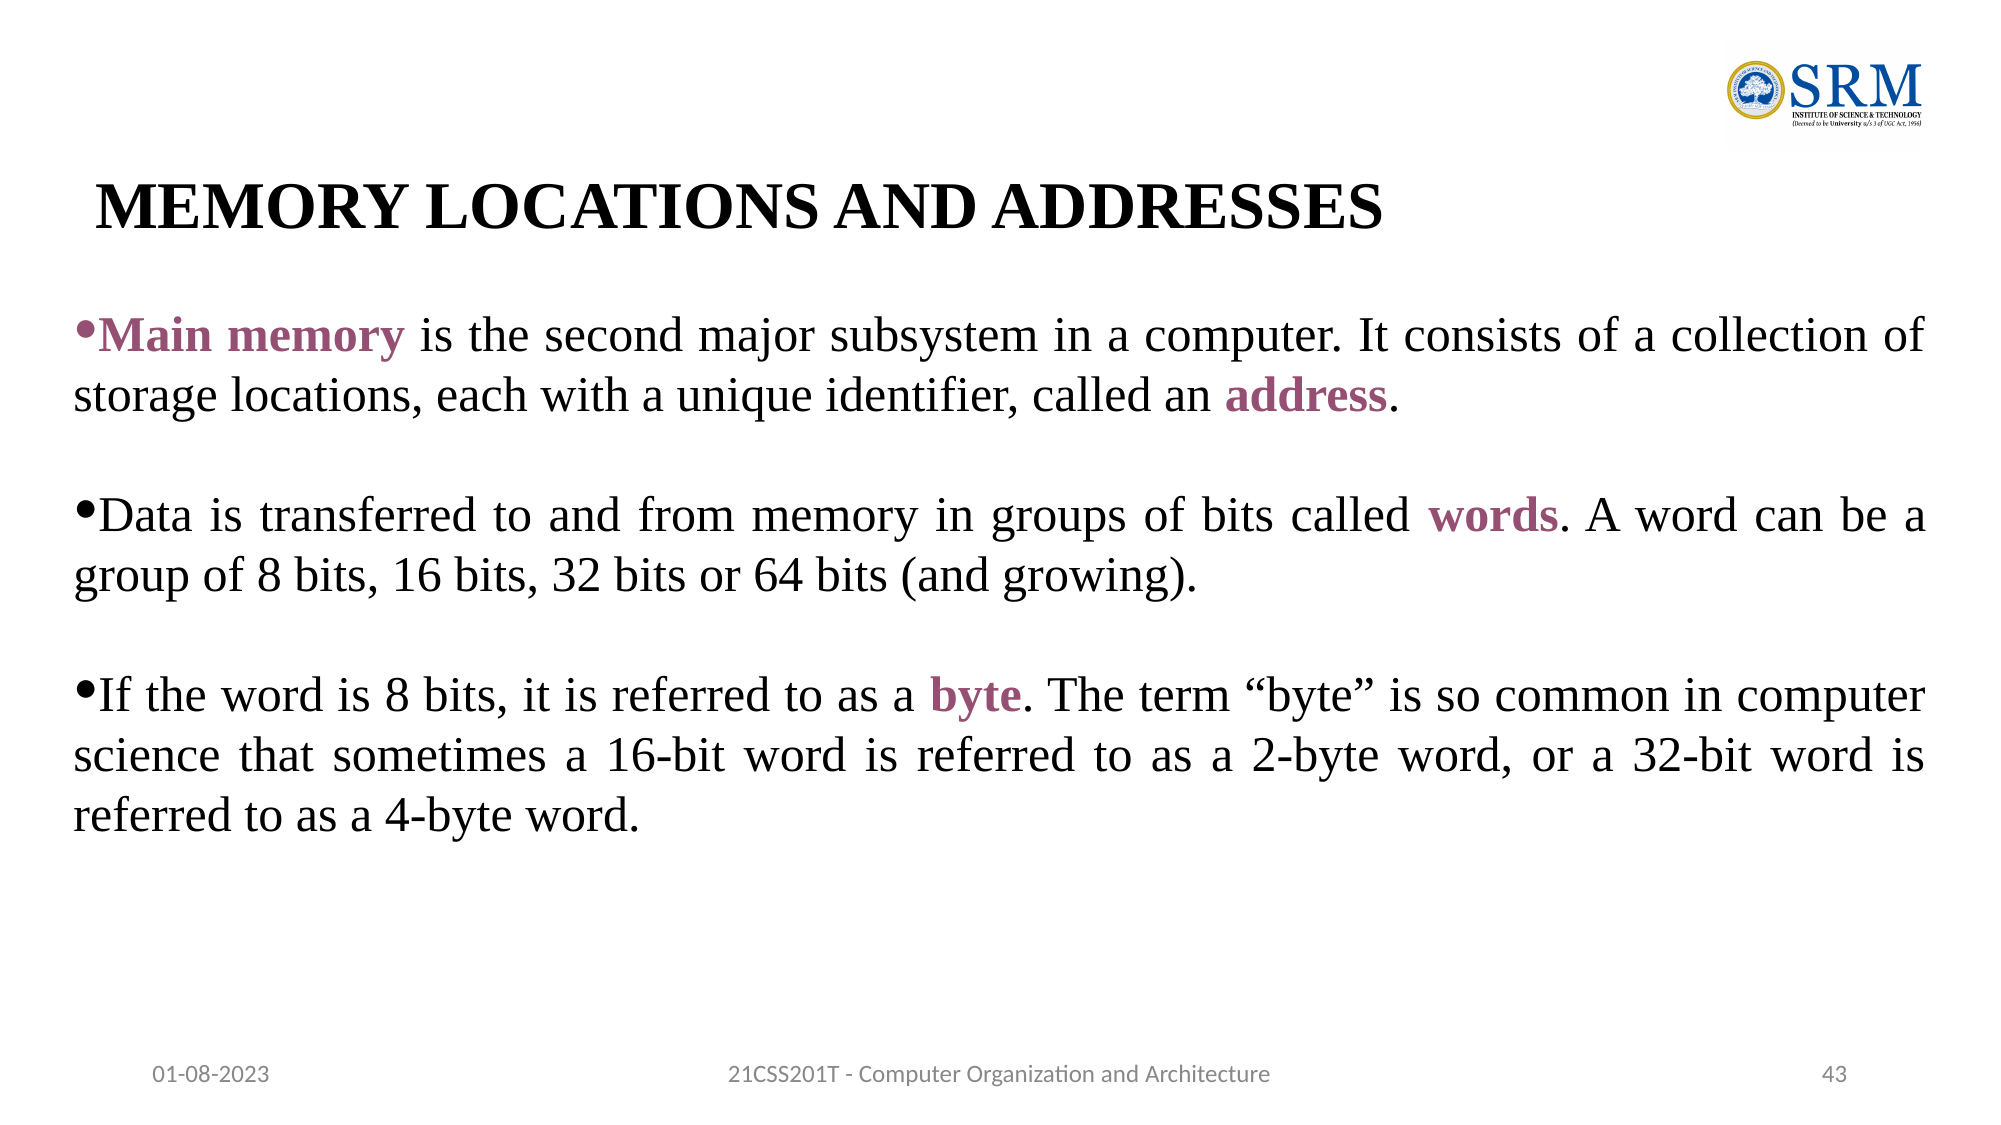

MEMORY LOCATIONS AND ADDRESSES
Main memory is the second major subsystem in a computer. It consists of a collection of storage locations, each with a unique identifier, called an address.

Data is transferred to and from memory in groups of bits called words. A word can be a group of 8 bits, 16 bits, 32 bits or 64 bits (and growing).

If the word is 8 bits, it is referred to as a byte. The term “byte” is so common in computer science that sometimes a 16-bit word is referred to as a 2-byte word, or a 32-bit word is referred to as a 4-byte word.
01-08-2023
21CSS201T - Computer Organization and Architecture
43